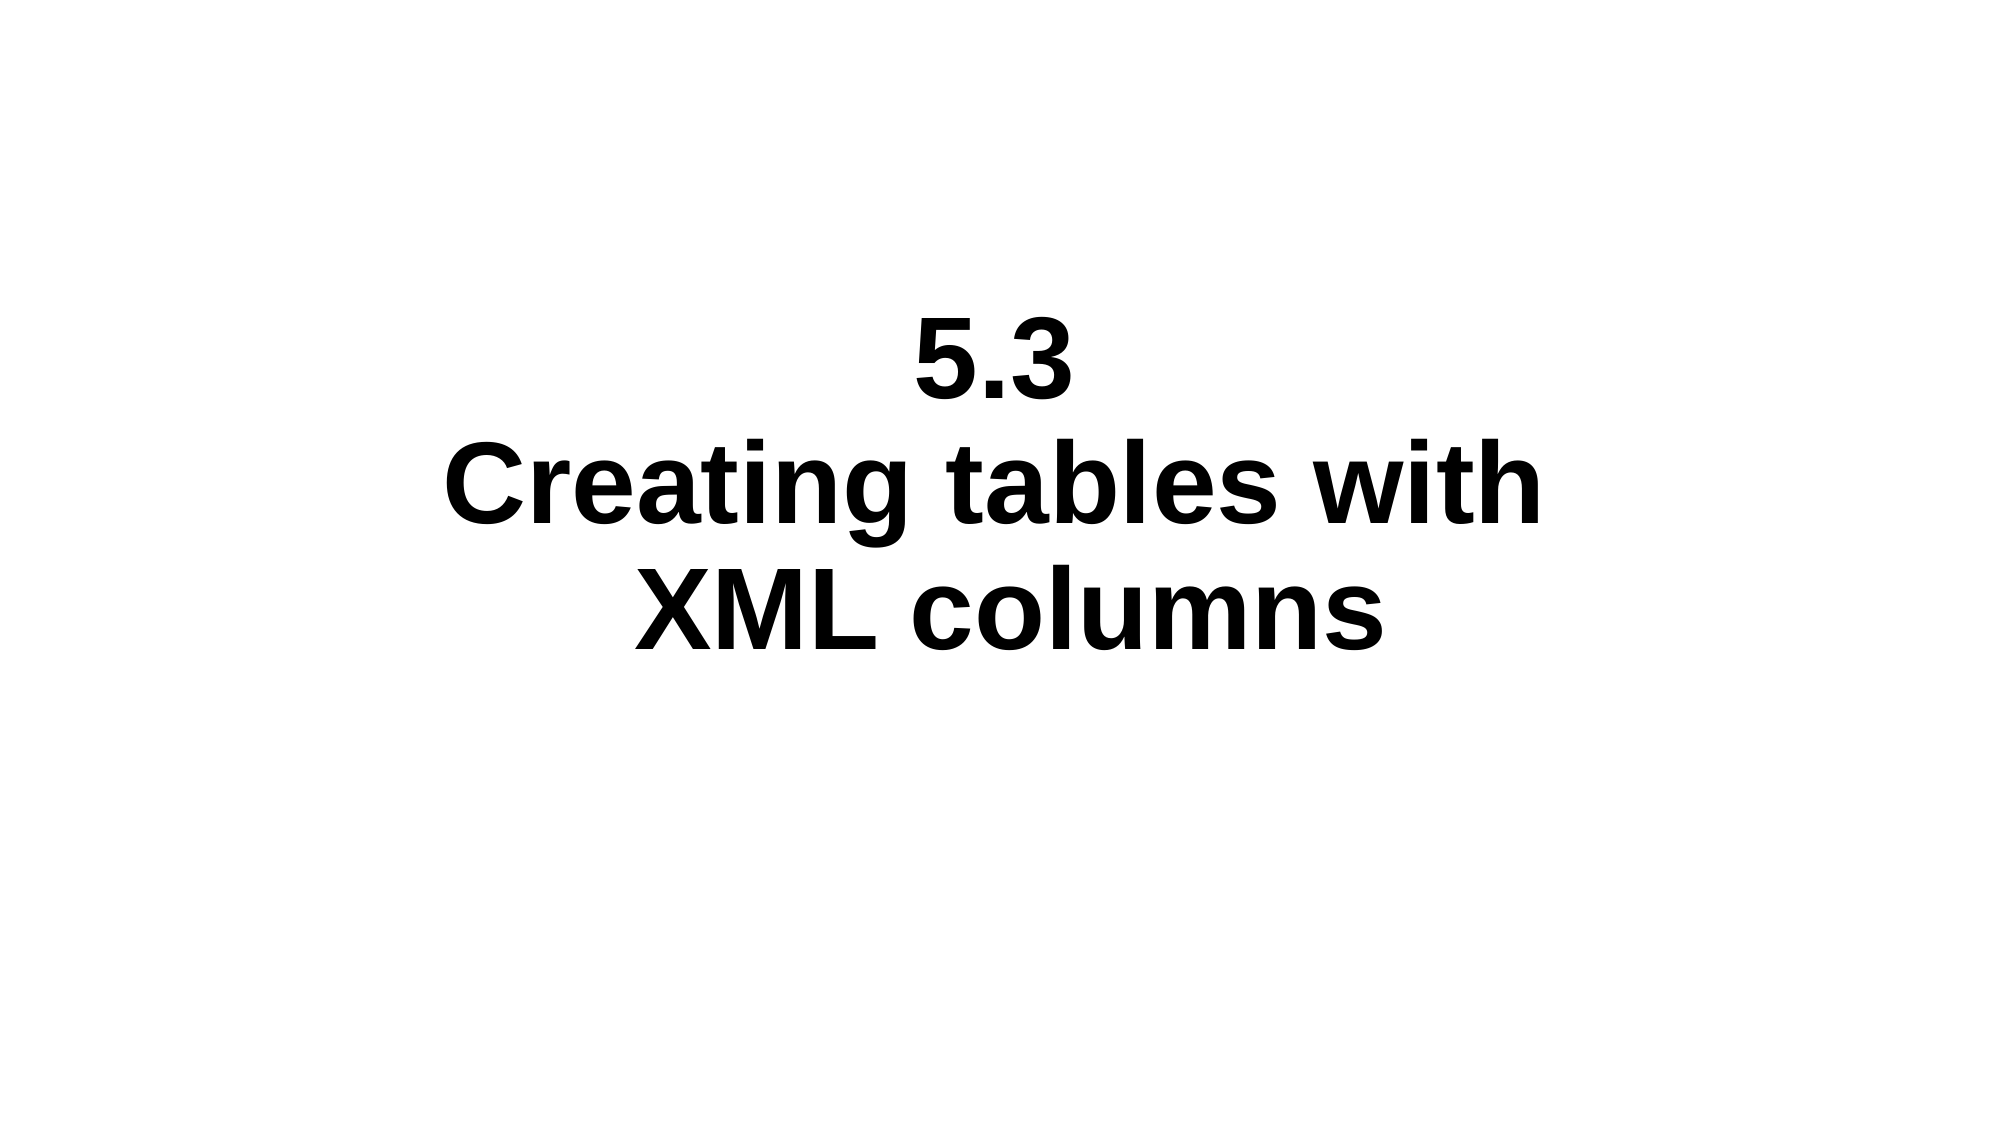

# 5.3 Creating tables with XML columns